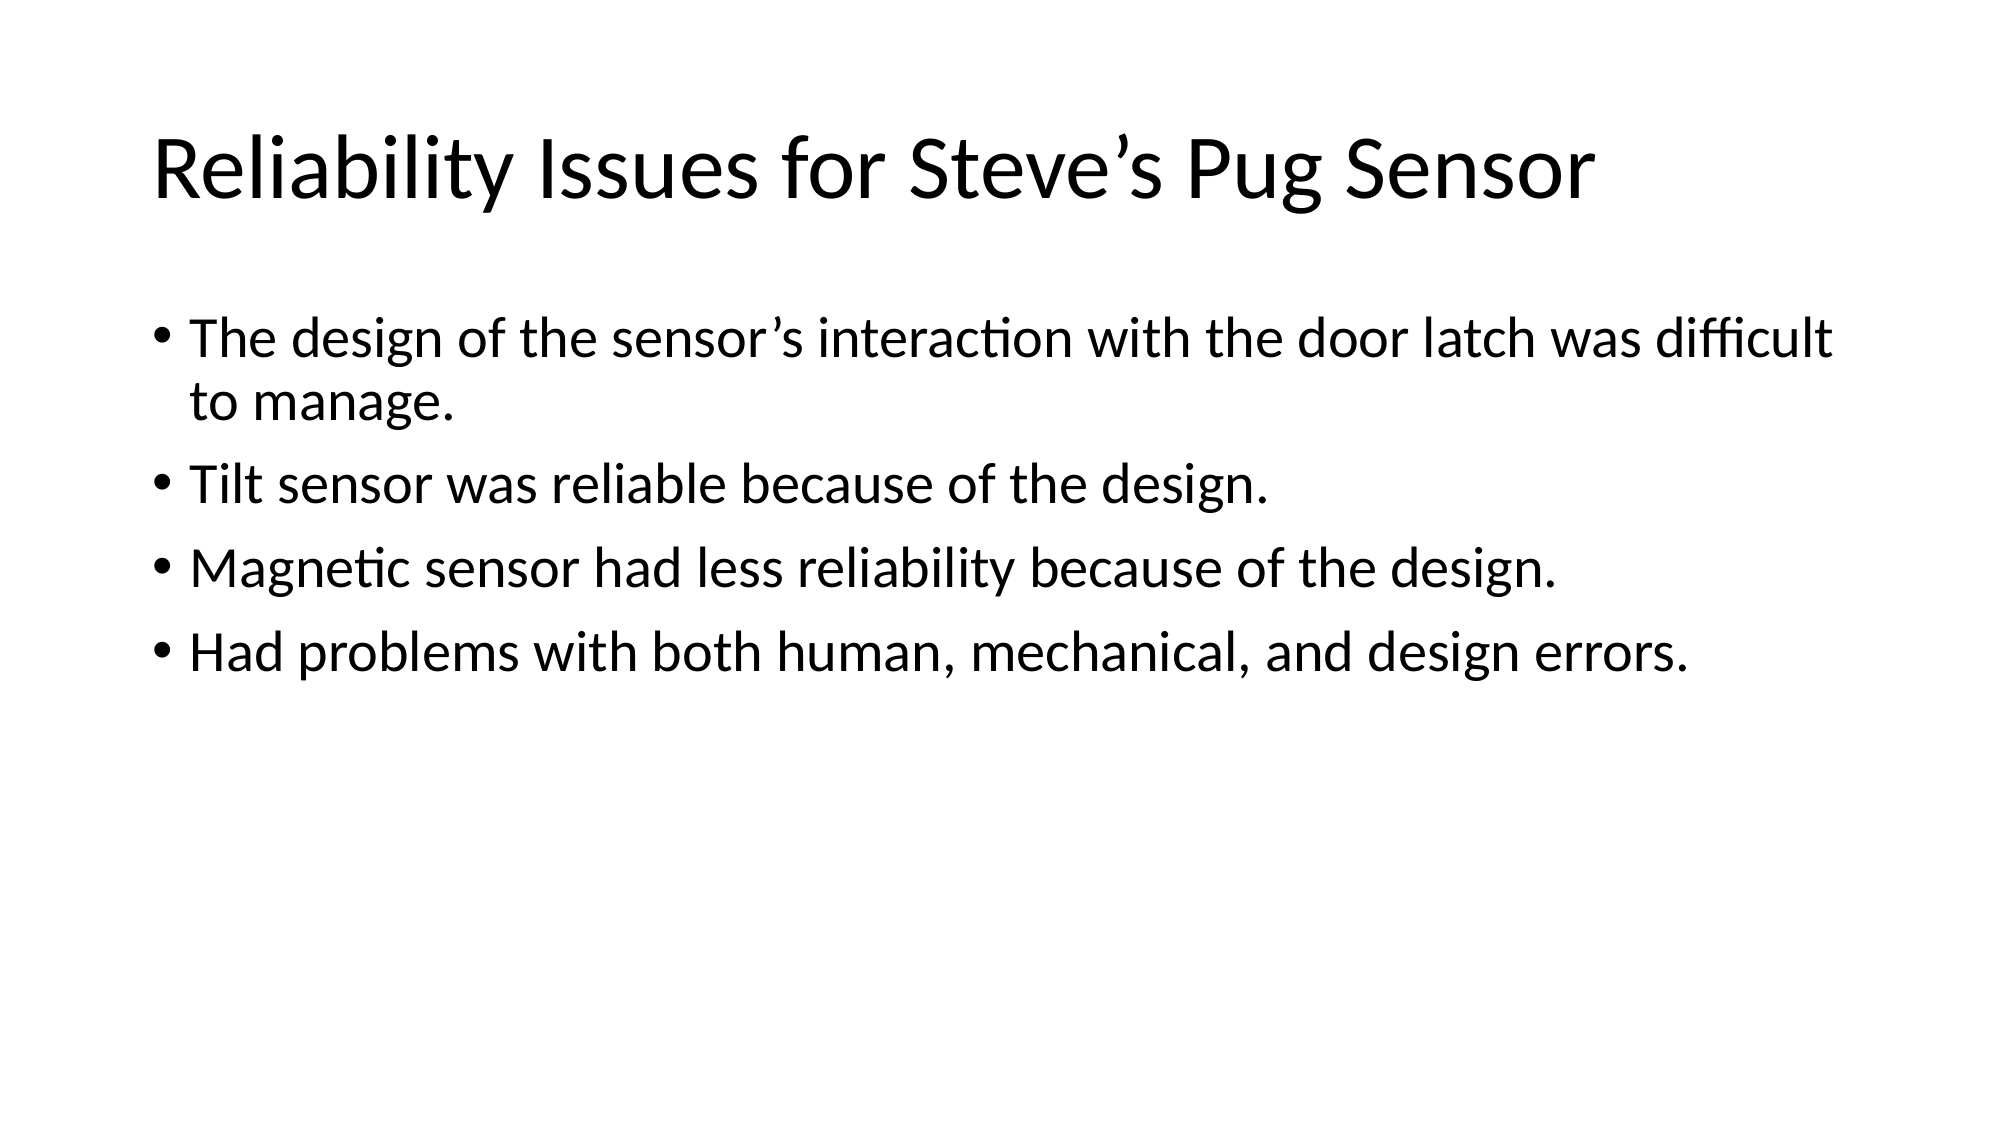

# Reliability Issues for Steve’s Pug Sensor
The design of the sensor’s interaction with the door latch was difficult to manage.
Tilt sensor was reliable because of the design.
Magnetic sensor had less reliability because of the design.
Had problems with both human, mechanical, and design errors.